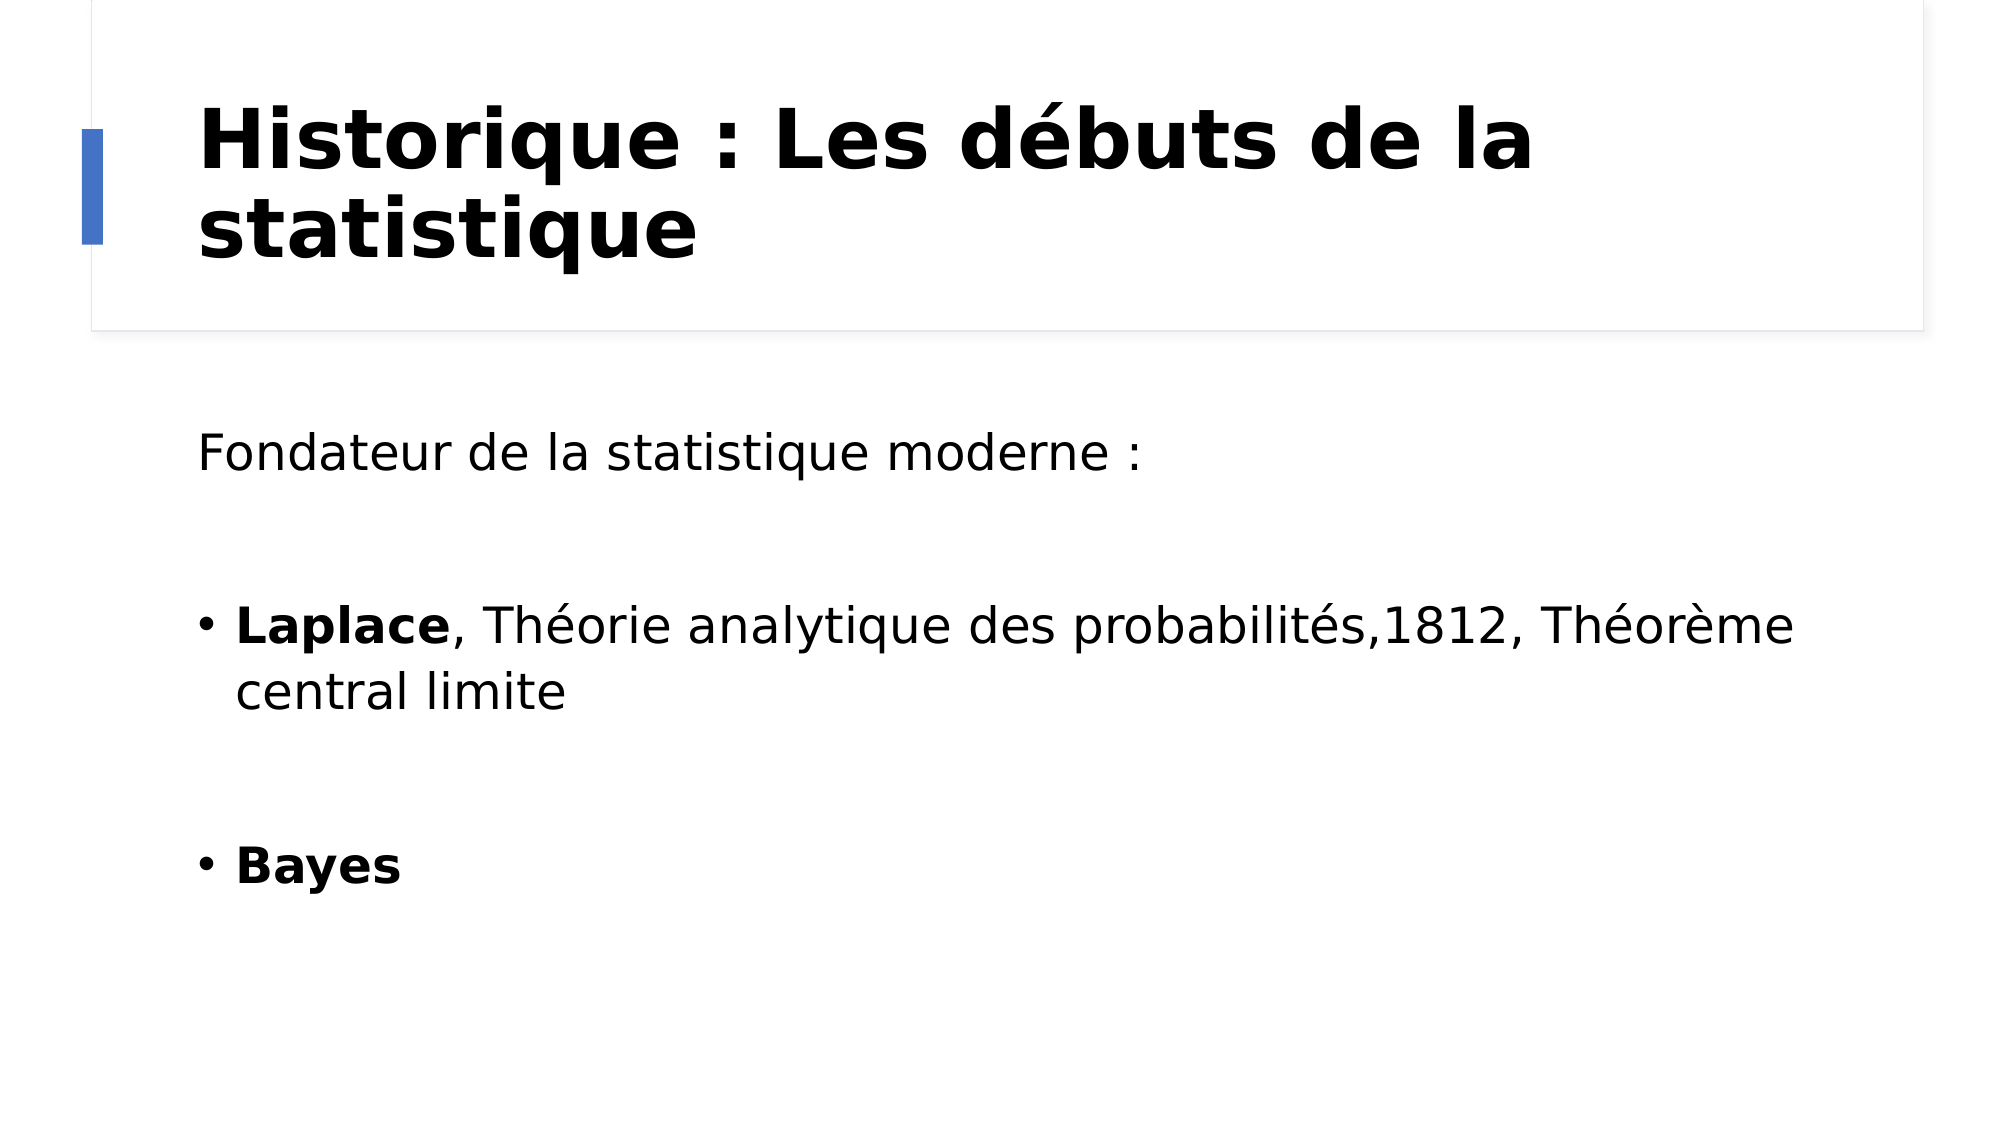

# Historique : Les débuts de la statistique
Fondateur de la statistique moderne :

Laplace, Théorie analytique des probabilités,1812, Théorème central limite

Bayes